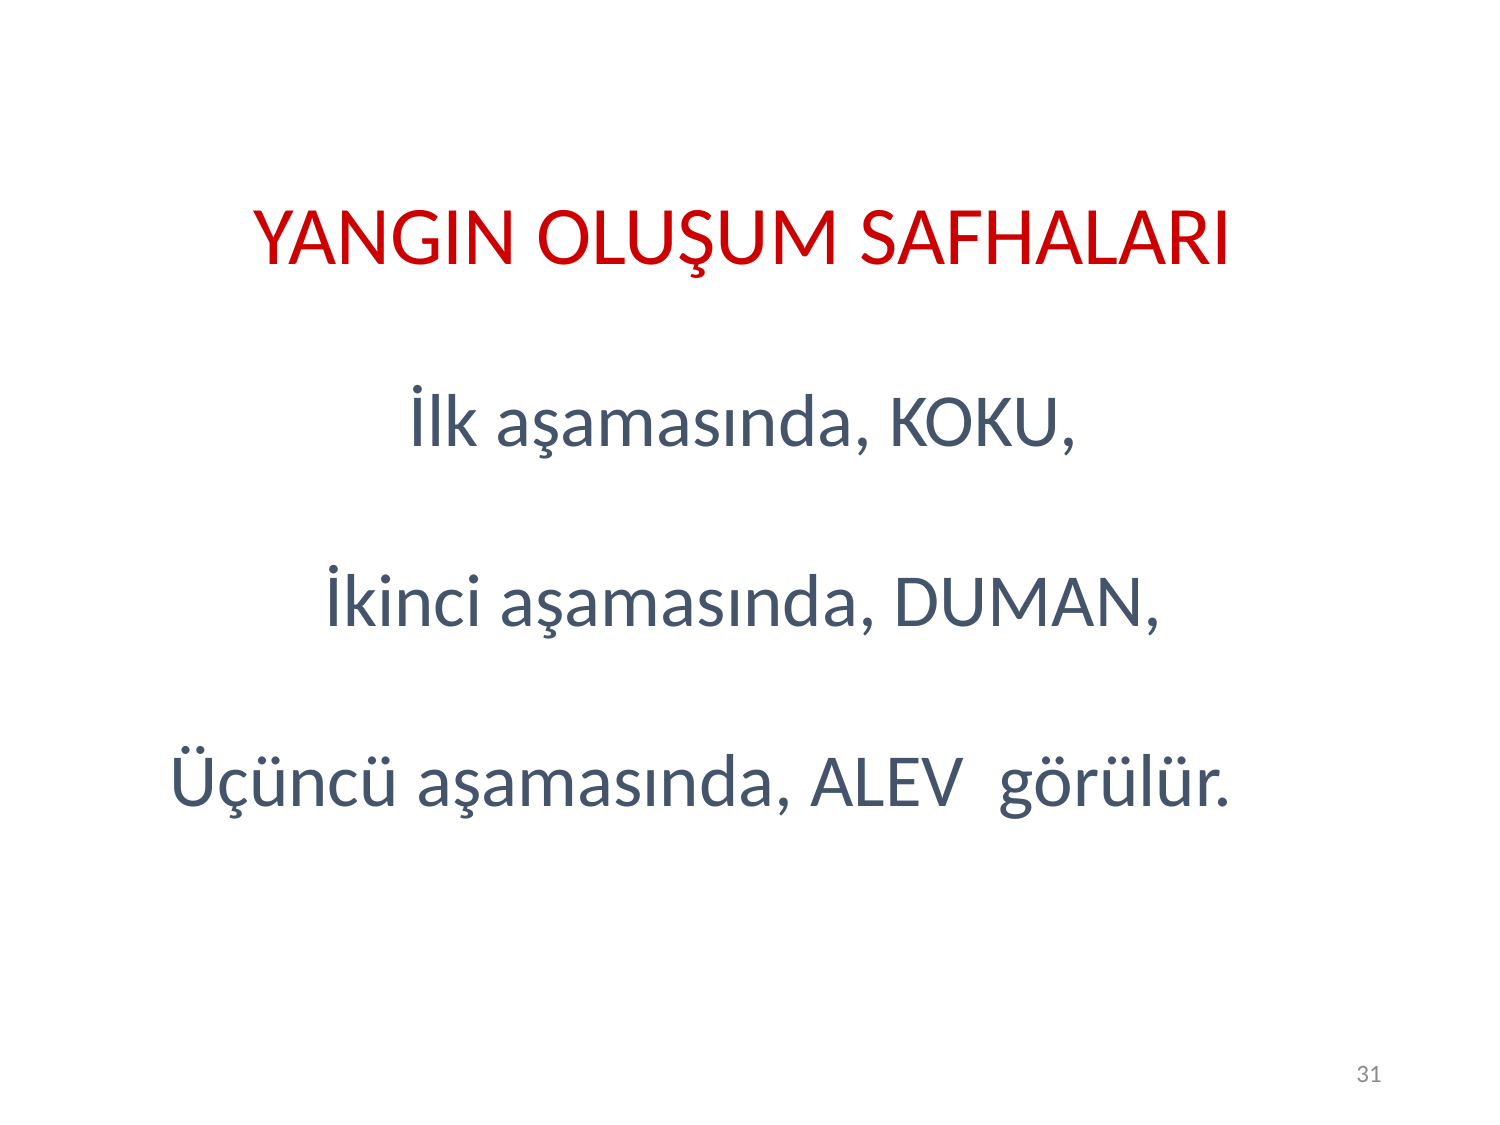

YANGIN OLUŞUM SAFHALARI

İlk aşamasında, KOKU,

İkinci aşamasında, DUMAN,

Üçüncü aşamasında, ALEV  görülür.
31